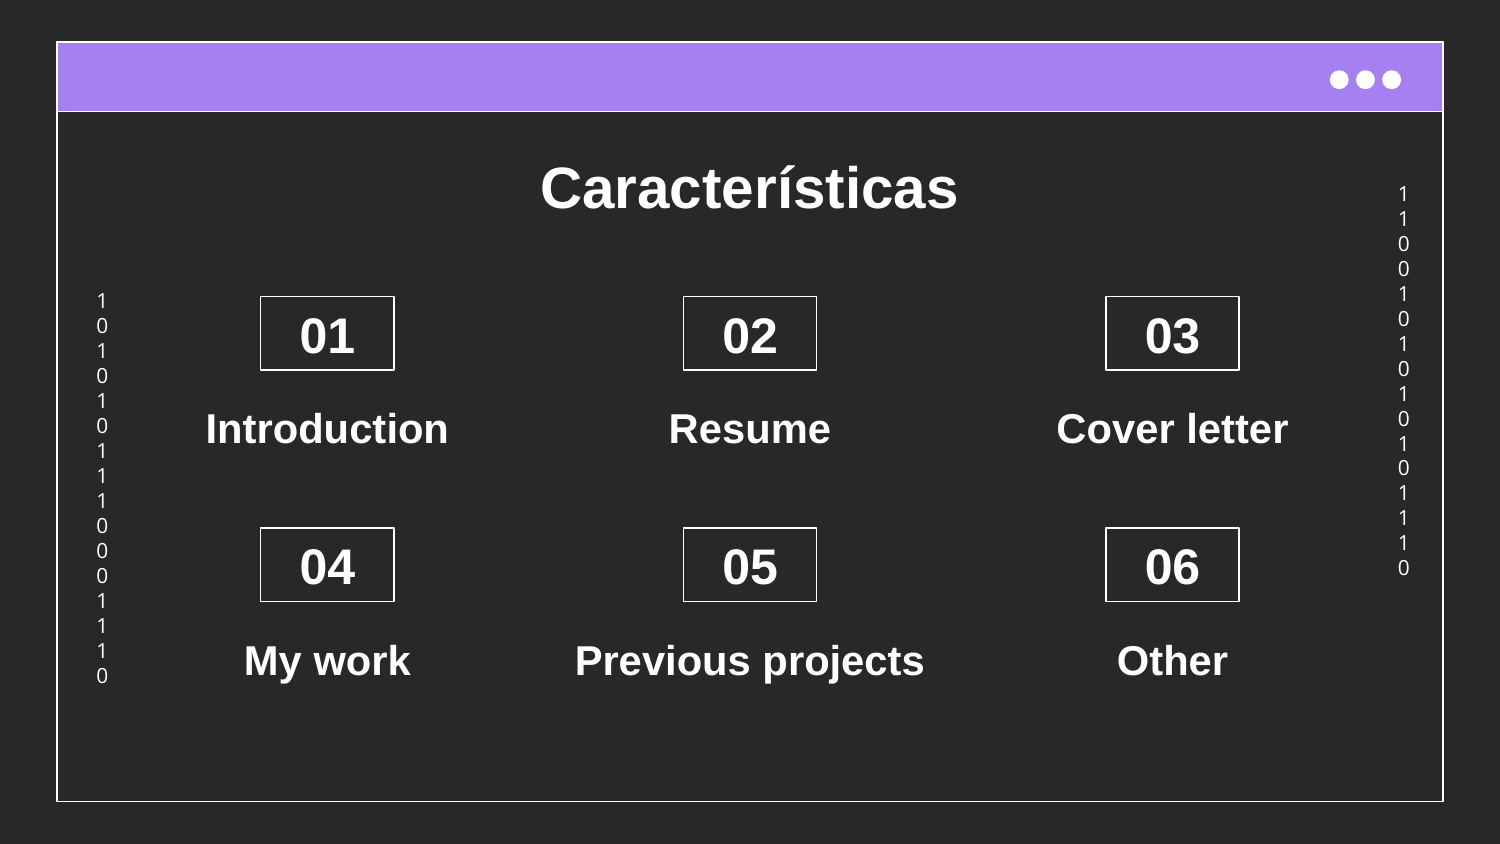

# Características
01
02
03
Introduction
Resume
Cover letter
04
05
06
My work
Previous projects
Other